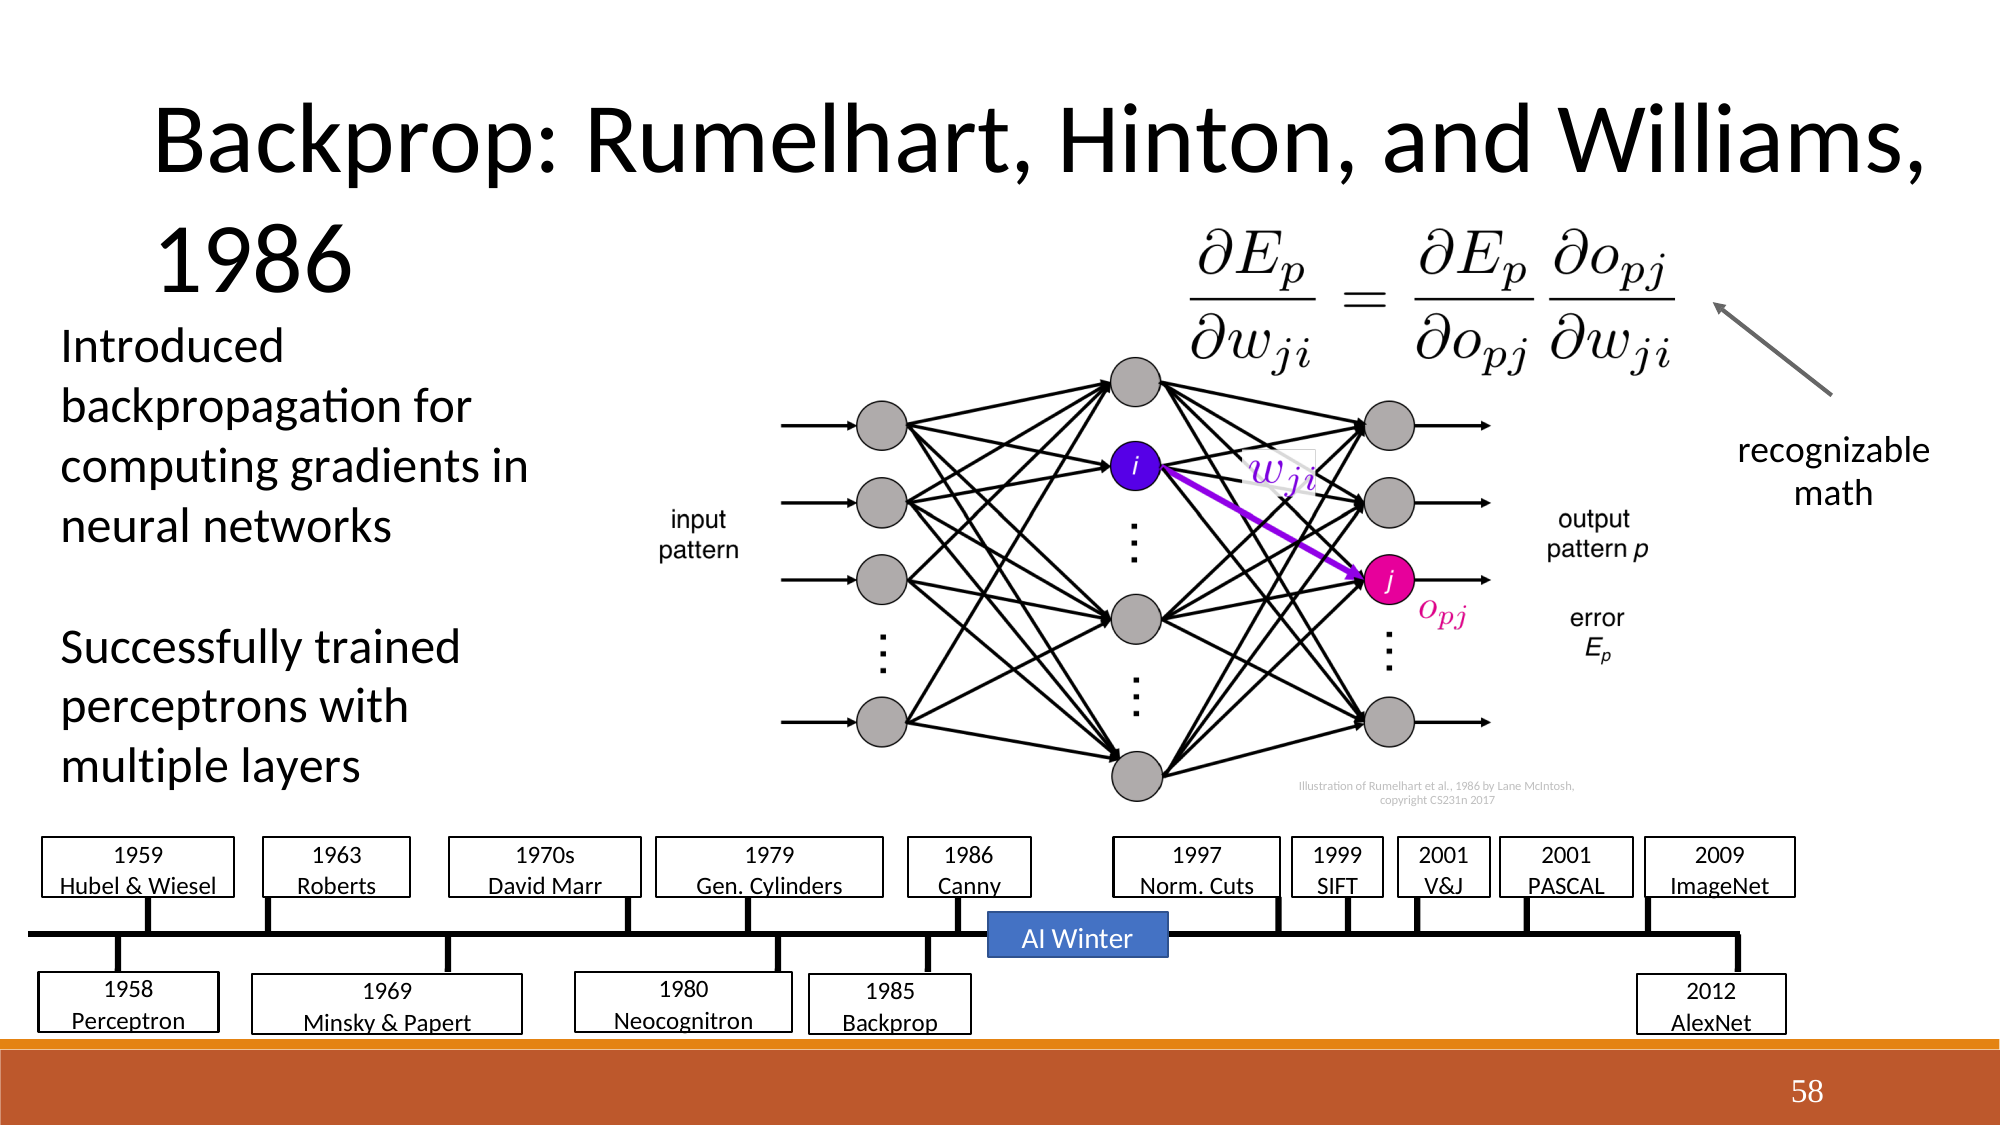

Backprop: Rumelhart, Hinton, and Williams, 1986

Introduced backpropagation for computing gradients in neural networks

Successfully trained perceptrons with multiple layers
recognizable math
Illustration of Rumelhart et al., 1986 by Lane McIntosh, copyright CS231n 2017

1959
Hubel & Wiesel
1963
Roberts
1970s
David Marr
1979
Gen. Cylinders
1986
Canny
1997
Norm. Cuts
1999
SIFT
2001
V&J
2001
PASCAL
2009
ImageNet

AI Winter

1958
Perceptron
1980
Neocognitron

1969
Minsky & Papert
1985
Backprop
2012
AlexNet
58